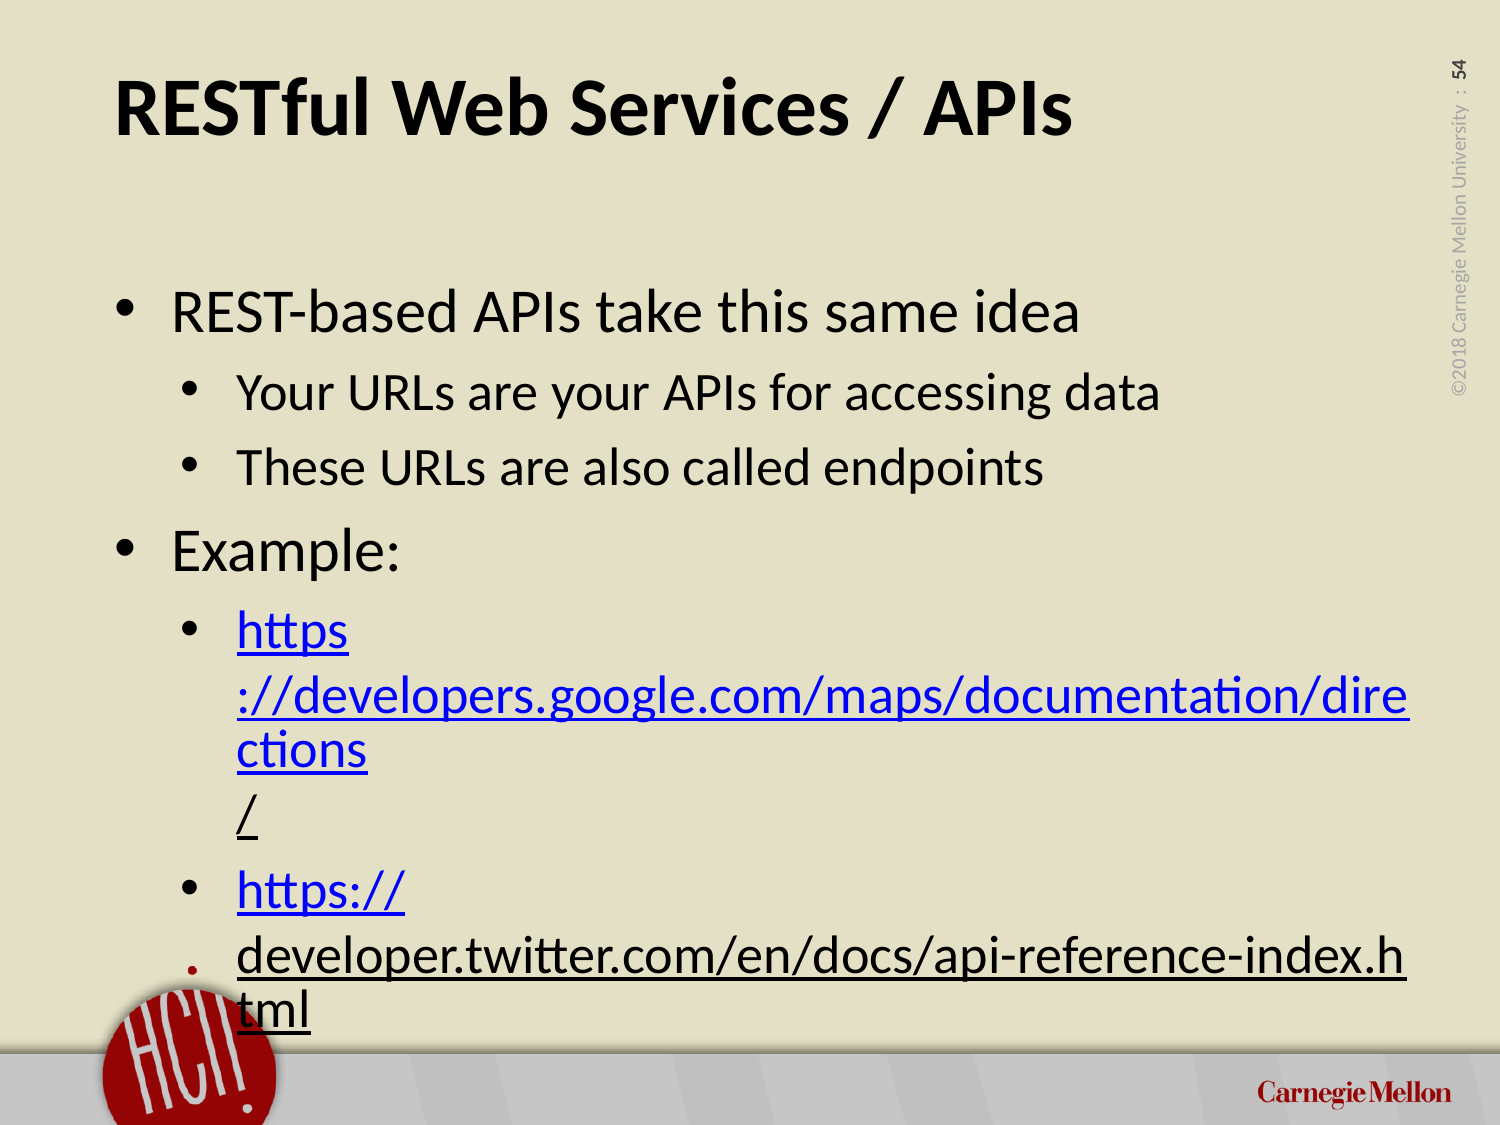

# RESTful Web Services / APIs
REST-based APIs take this same idea
Your URLs are your APIs for accessing data
These URLs are also called endpoints
Example:
https://developers.google.com/maps/documentation/directions/
https://developer.twitter.com/en/docs/api-reference-index.html
Note: these APIs often require a developer key
Used for accountability, rate limiting, charging